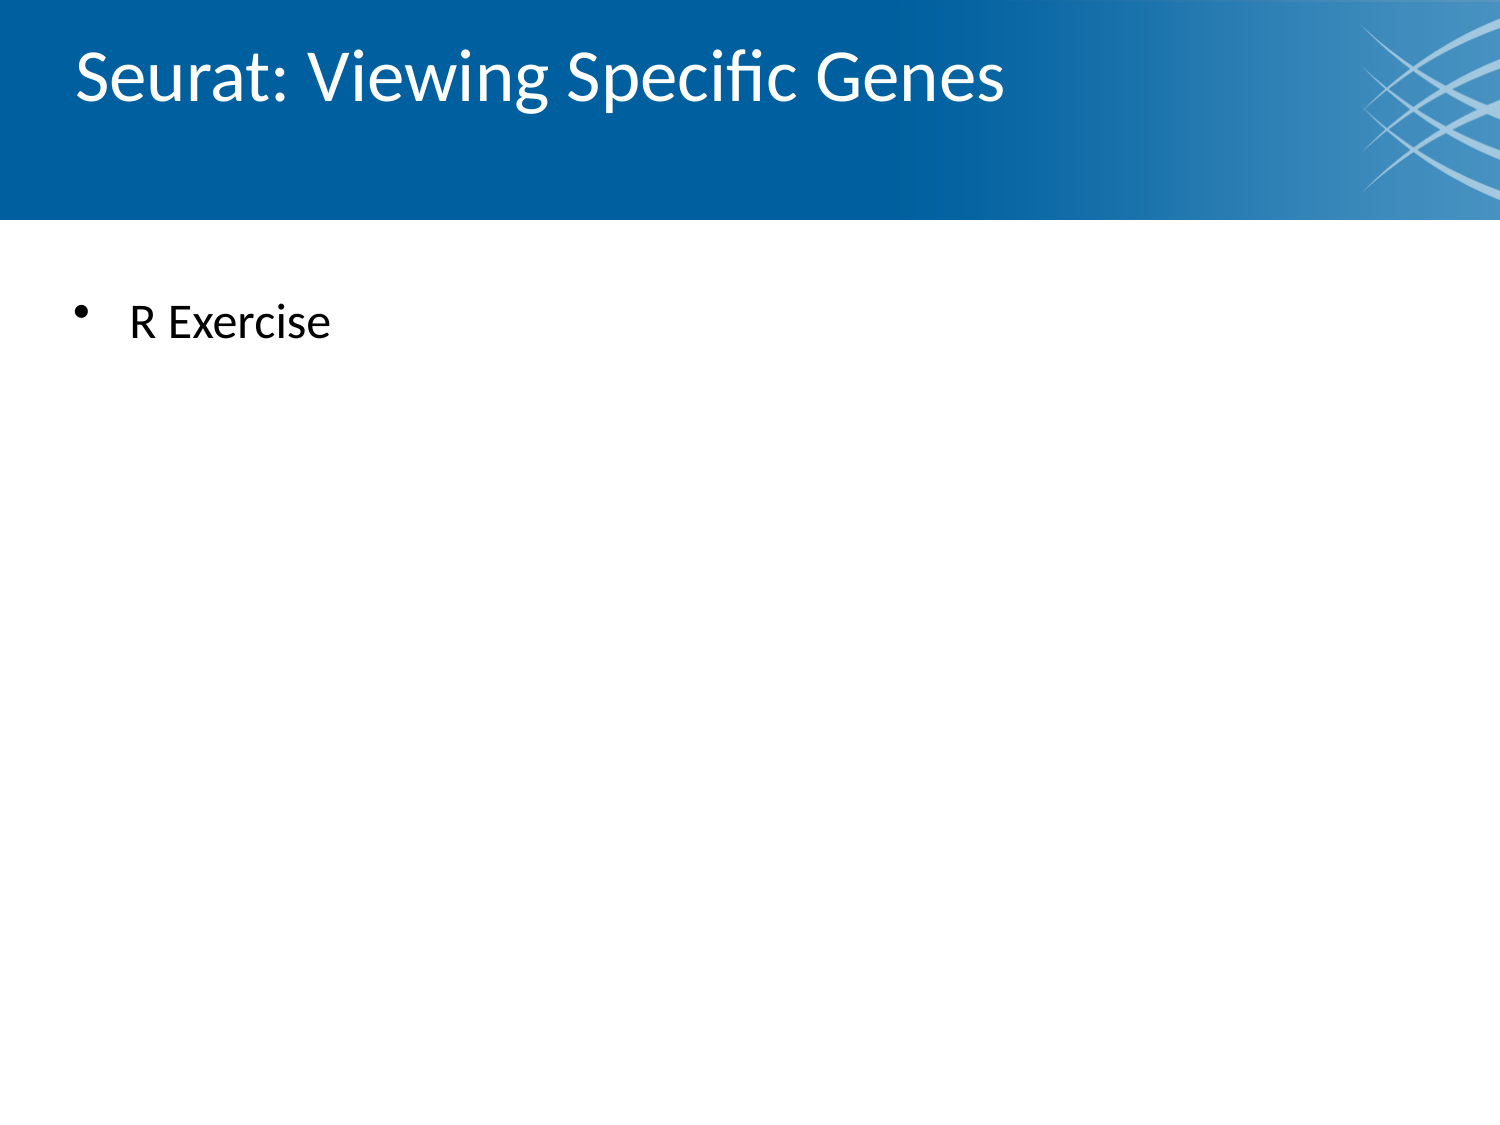

# Seurat: Viewing Specific Genes
R Exercise